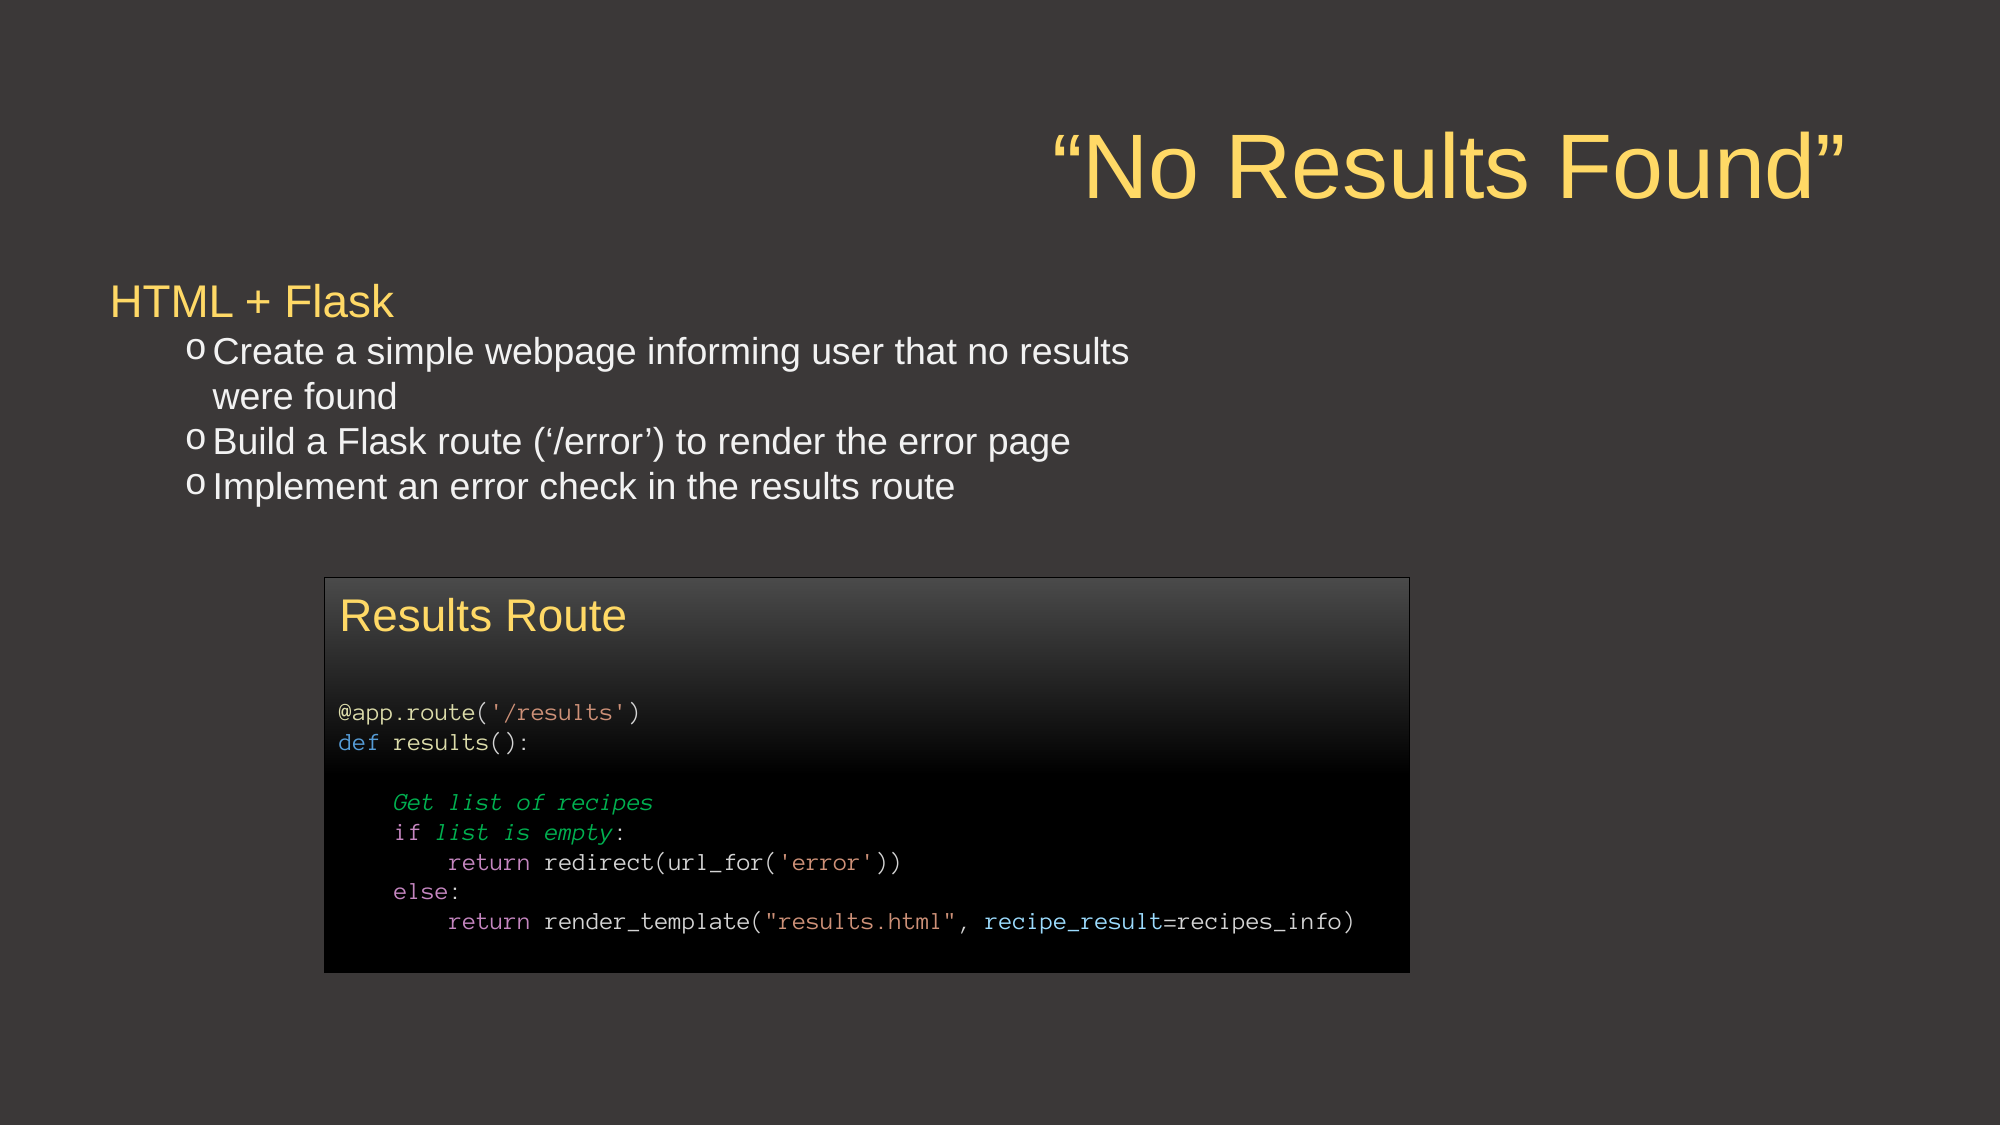

# “No Results Found”
HTML + Flask
Create a simple webpage informing user that no results were found
Build a Flask route (‘/error’) to render the error page
Implement an error check in the results route
Results Route

@app.route('/results')
def results():
    
    Get list of recipes
    if list is empty:
        return redirect(url_for('error'))
    else:
        return render_template("results.html", recipe_result=recipes_info)